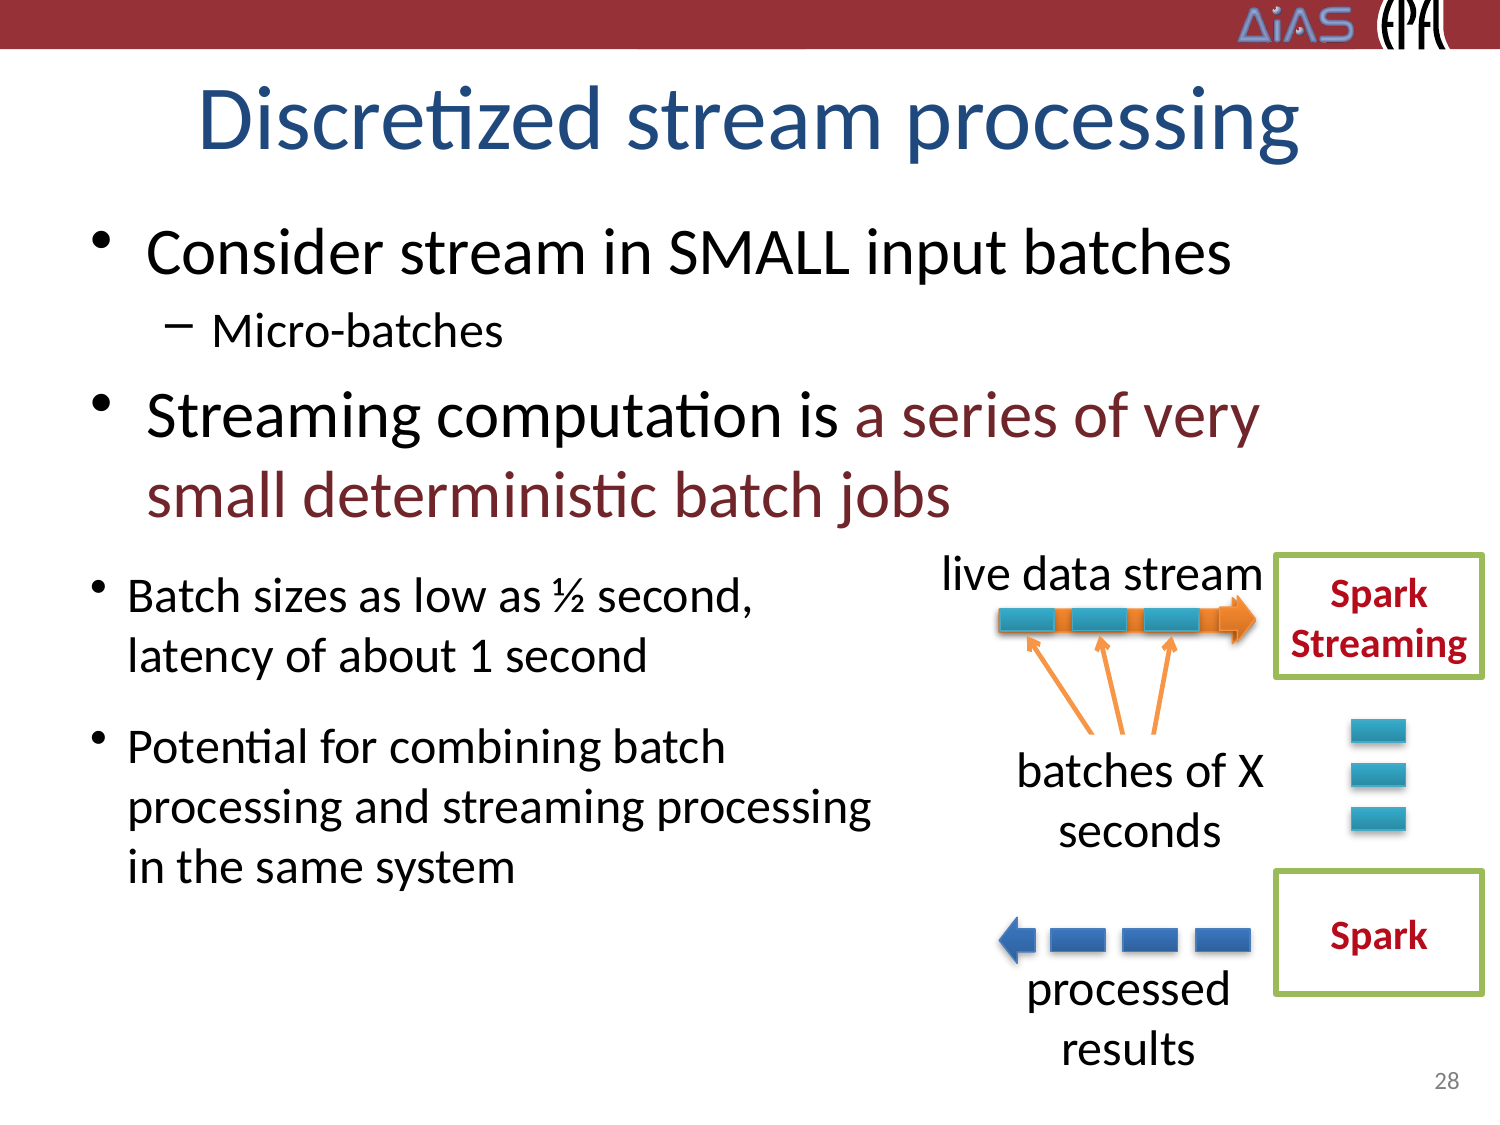

# Discretized stream processing
Consider stream in SMALL input batches
Micro-batches
Streaming computation is a series of very small deterministic batch jobs
Batch sizes as low as ½ second,
latency of about 1 second
Potential for combining batch
processing and streaming processing
in the same system
live data stream
Spark
Streaming

batches of X seconds
Spark

processed results
28